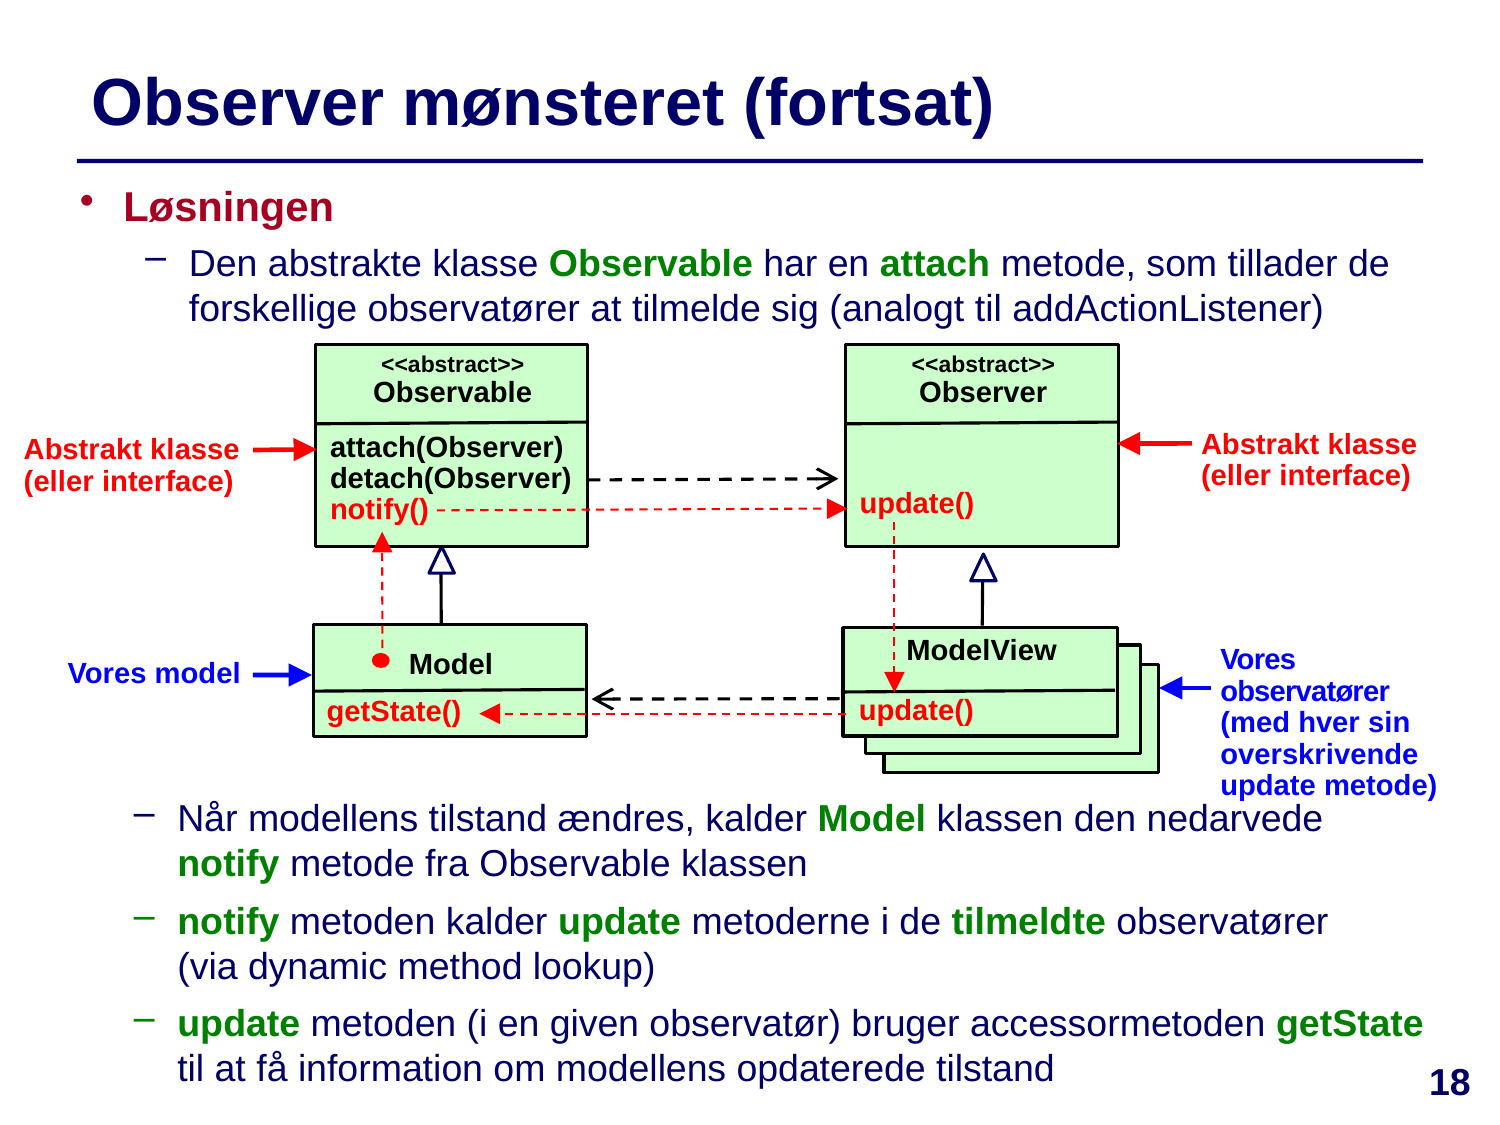

# Observer mønsteret (fortsat)
Løsningen
Den abstrakte klasse Observable har en attach metode, som tillader de forskellige observatører at tilmelde sig (analogt til addActionListener)

<<abstract>>
Observable
attach(Observer)
detach(Observer)
notify()

<<abstract>>
Observer
update()

Model

ModelView
update()
getState()

Abstrakt klasse (eller interface)
Abstrakt klasse (eller interface)

Vores observatører
(med hver sin overskrivende update metode)
Vores model

Når modellens tilstand ændres, kalder Model klassen den nedarvede notify metode fra Observable klassen
notify metoden kalder update metoderne i de tilmeldte observatører
(via dynamic method lookup)
update metoden (i en given observatør) bruger accessormetoden getState til at få information om modellens opdaterede tilstand
18